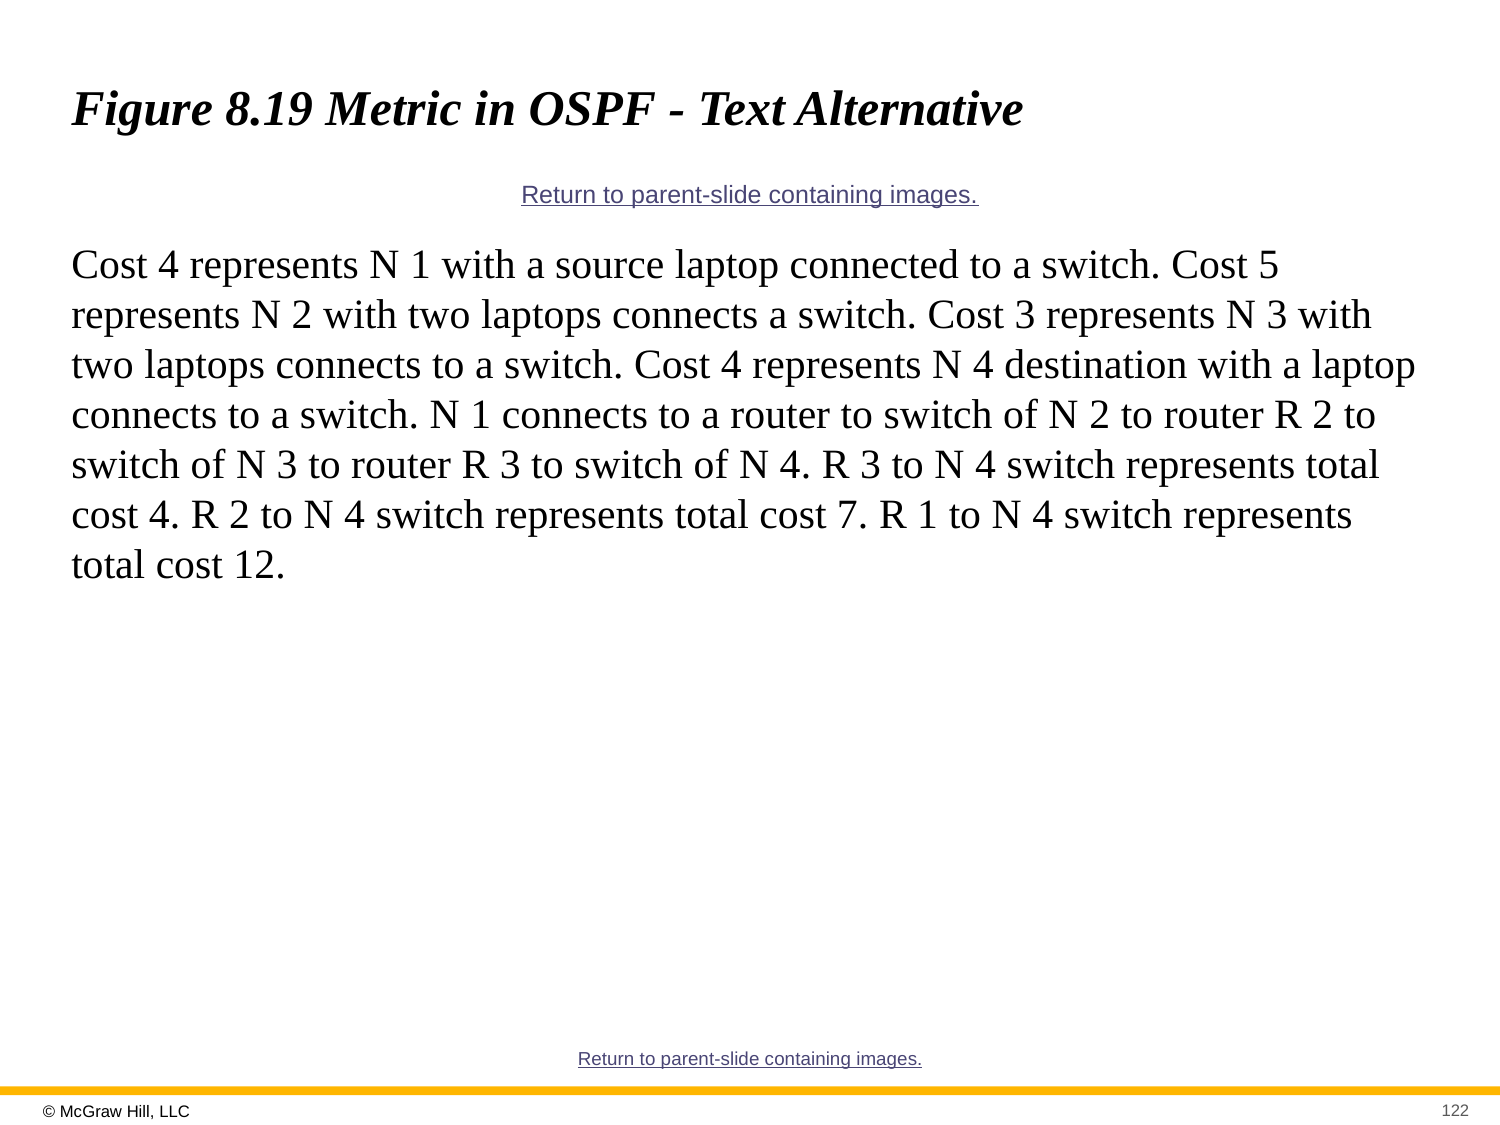

# Figure 8.19 Metric in OSPF - Text Alternative
Return to parent-slide containing images.
Cost 4 represents N 1 with a source laptop connected to a switch. Cost 5 represents N 2 with two laptops connects a switch. Cost 3 represents N 3 with two laptops connects to a switch. Cost 4 represents N 4 destination with a laptop connects to a switch. N 1 connects to a router to switch of N 2 to router R 2 to switch of N 3 to router R 3 to switch of N 4. R 3 to N 4 switch represents total cost 4. R 2 to N 4 switch represents total cost 7. R 1 to N 4 switch represents total cost 12.
Return to parent-slide containing images.
122